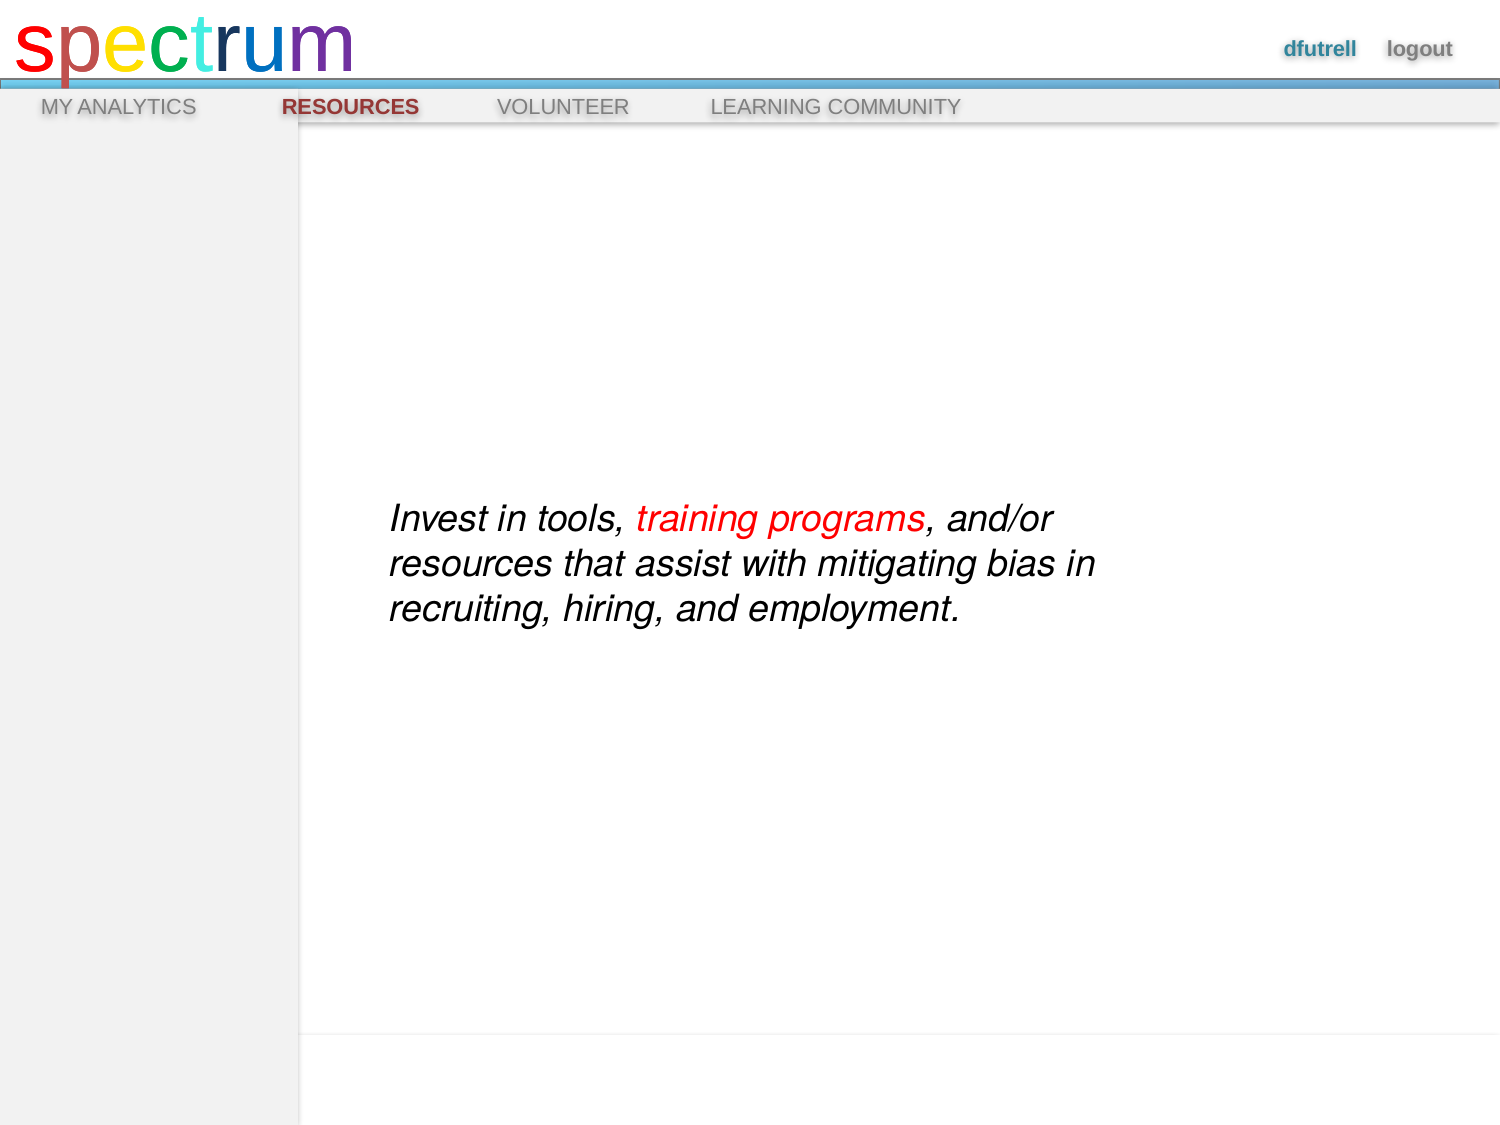

spectrum
MY ANALYTICS
RESOURCES
VOLUNTEER
LEARNING COMMUNITY

Invest in tools, training programs, and/or resources that assist with mitigating bias in recruiting, hiring, and employment.